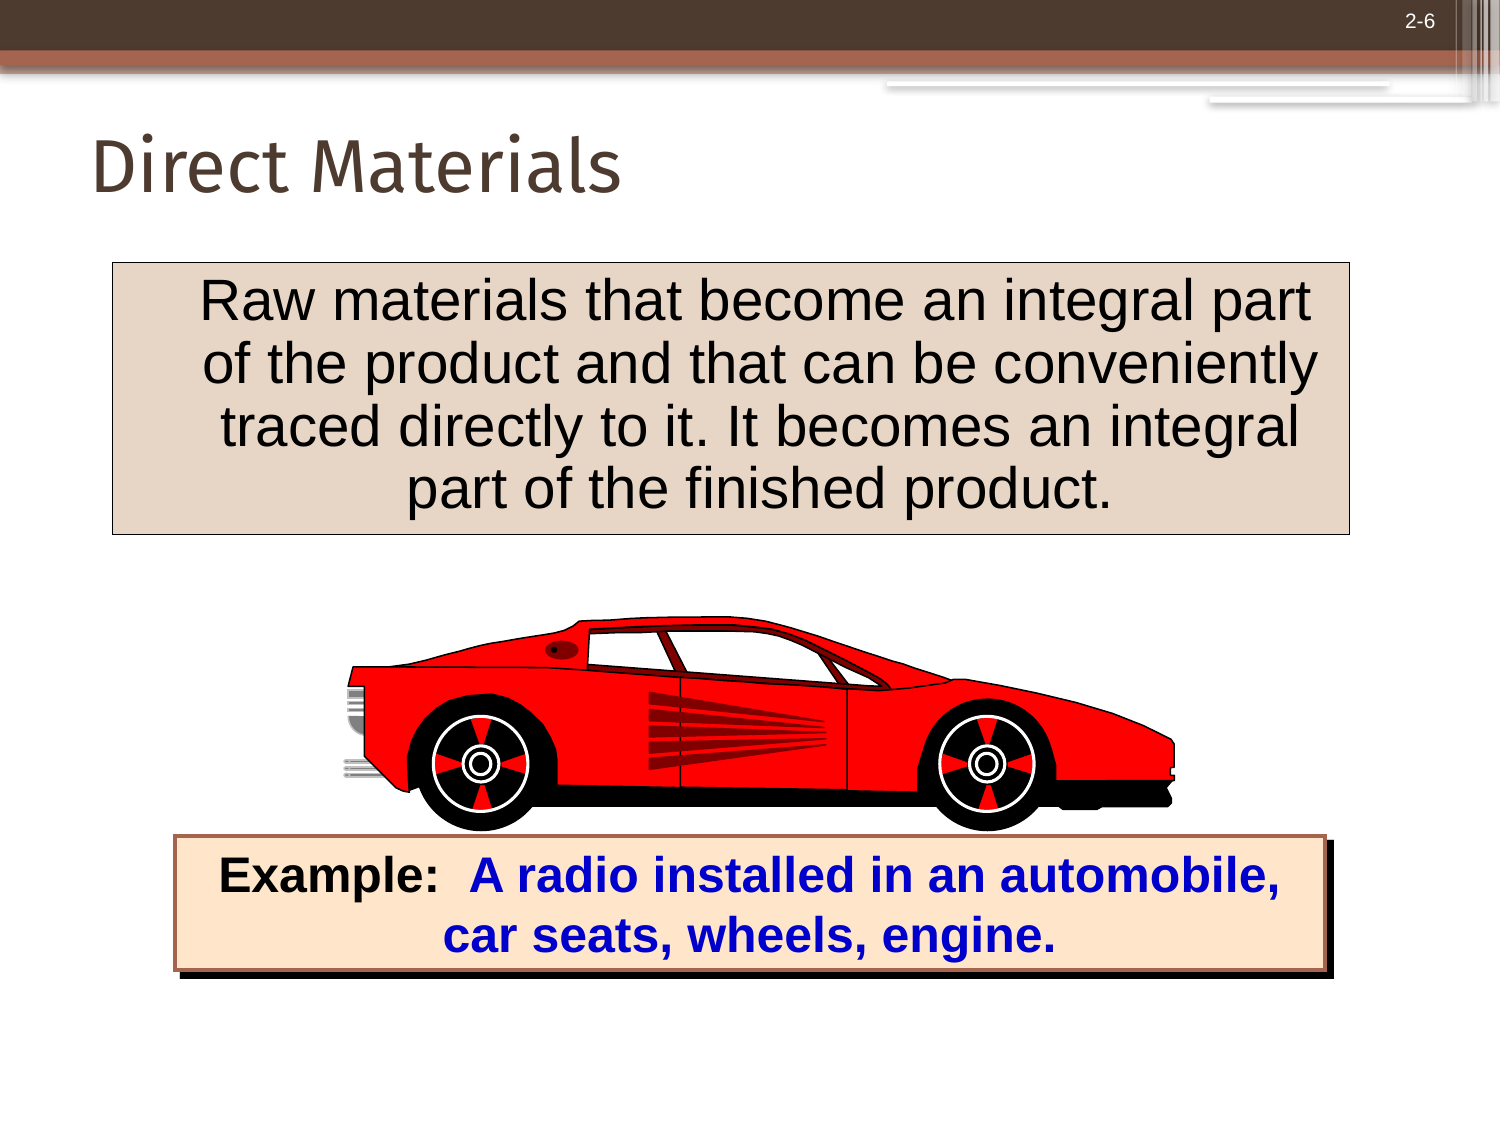

# Direct Materials
  Raw materials that become an integral part of the product and that can be conveniently traced directly to it. It becomes an integral part of the finished product.

Example:  A radio installed in an automobile, car seats, wheels, engine.